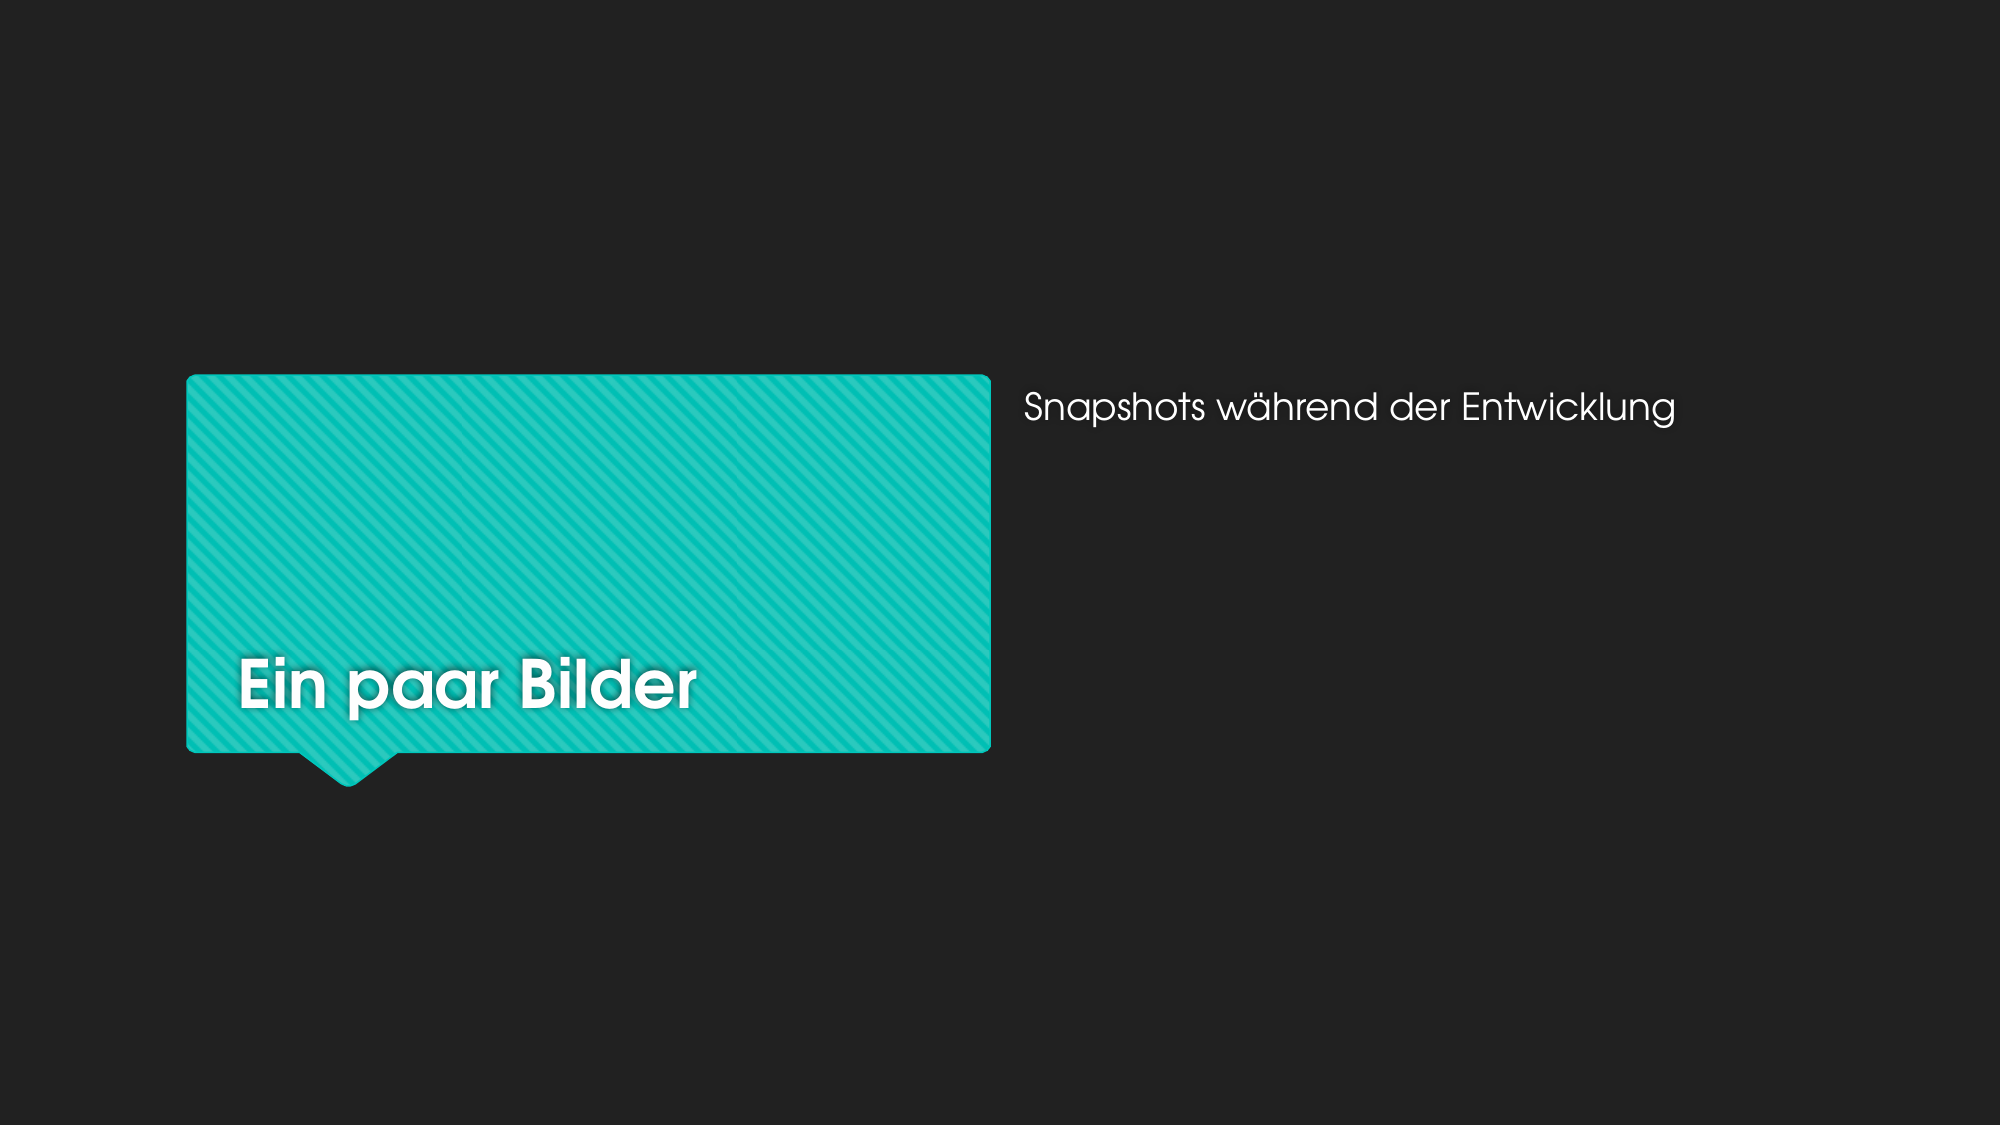

Snapshots während der Entwicklung
# Ein paar Bilder